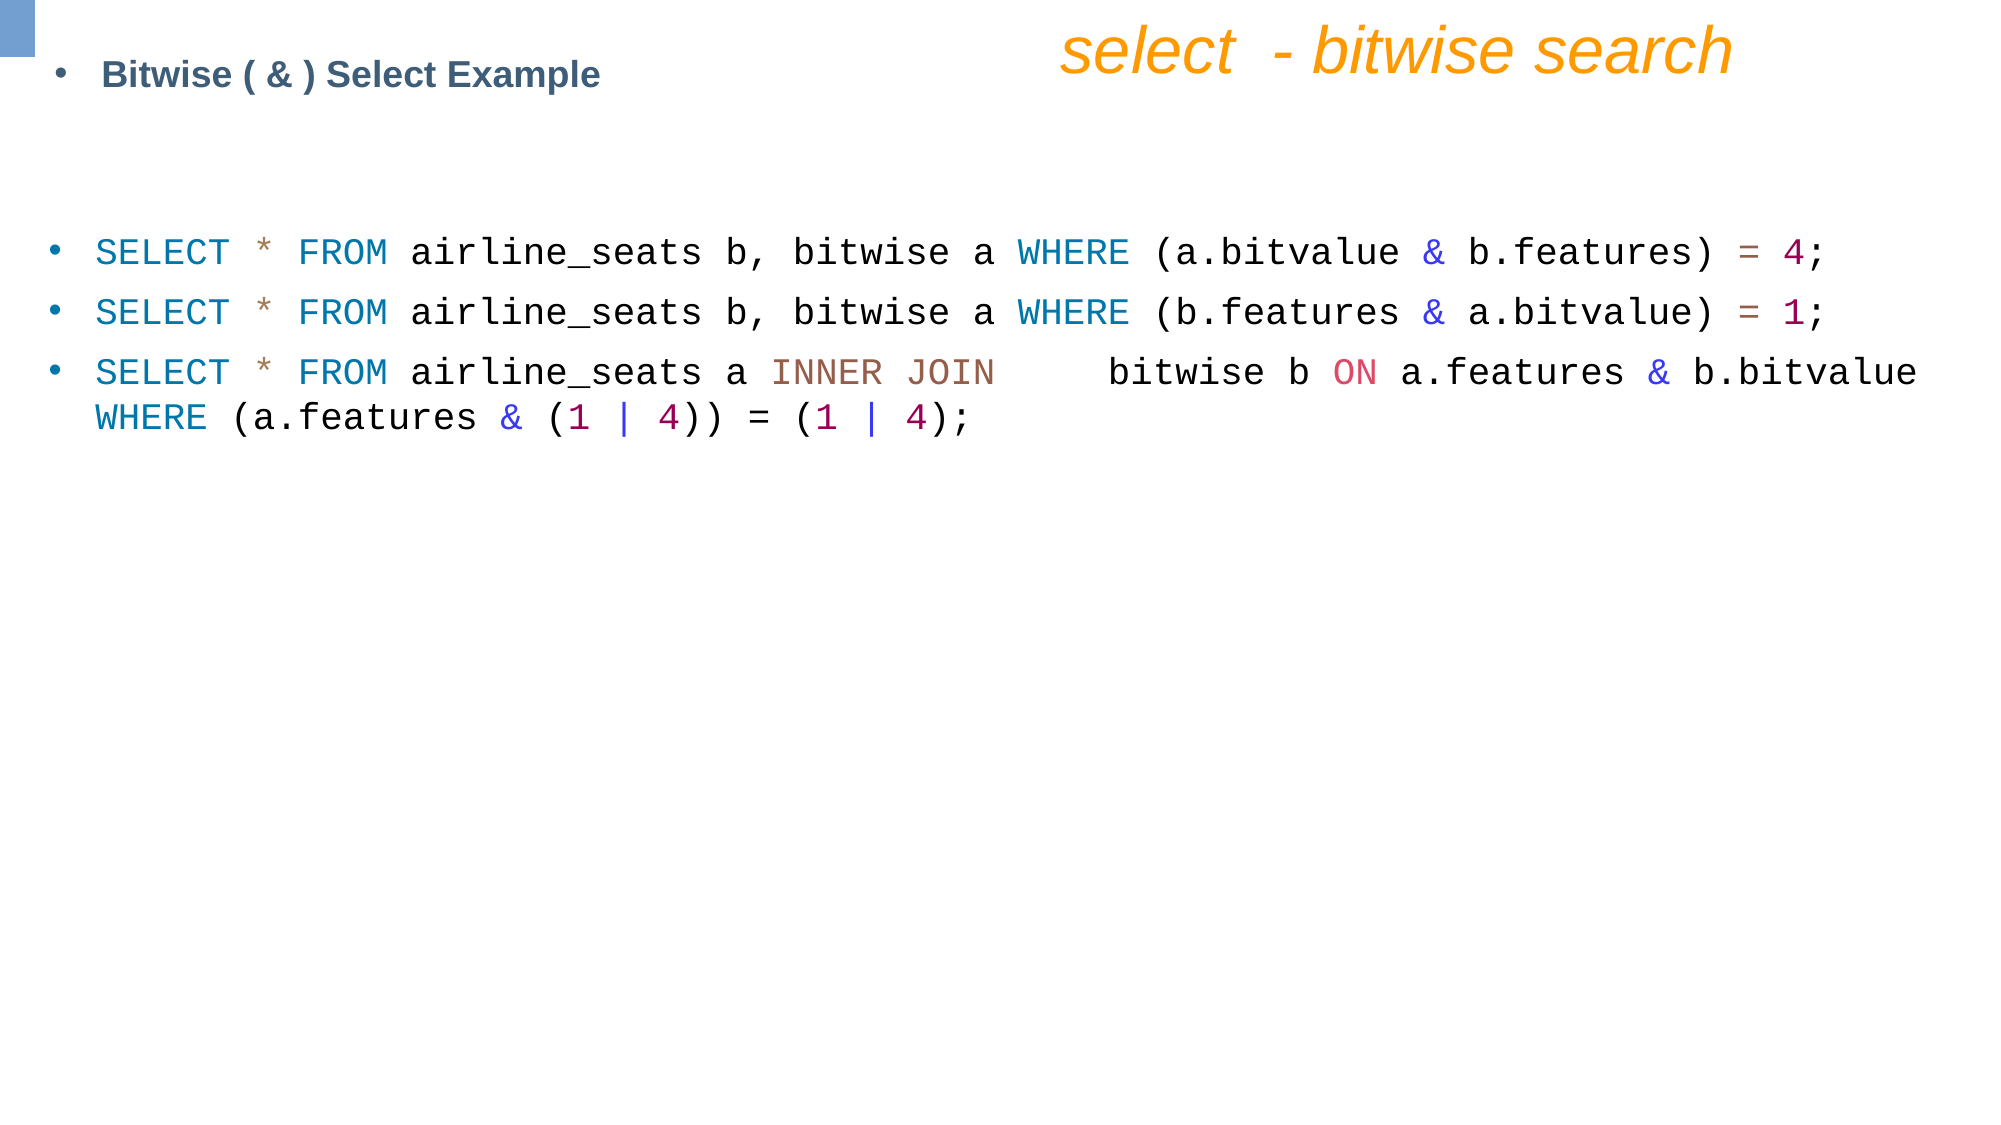

select  - bitwise search
Bitwise ( & ) Select Example
SELECT * FROM airline_seats b, bitwise a WHERE (a.bitvalue & b.features) = 4;

SELECT * FROM airline_seats b, bitwise a WHERE (b.features & a.bitvalue) = 1;

SELECT * FROM airline_seats a INNER JOIN     bitwise b ON a.features & b.bitvalue WHERE (a.features & (1 | 4)) = (1 | 4);